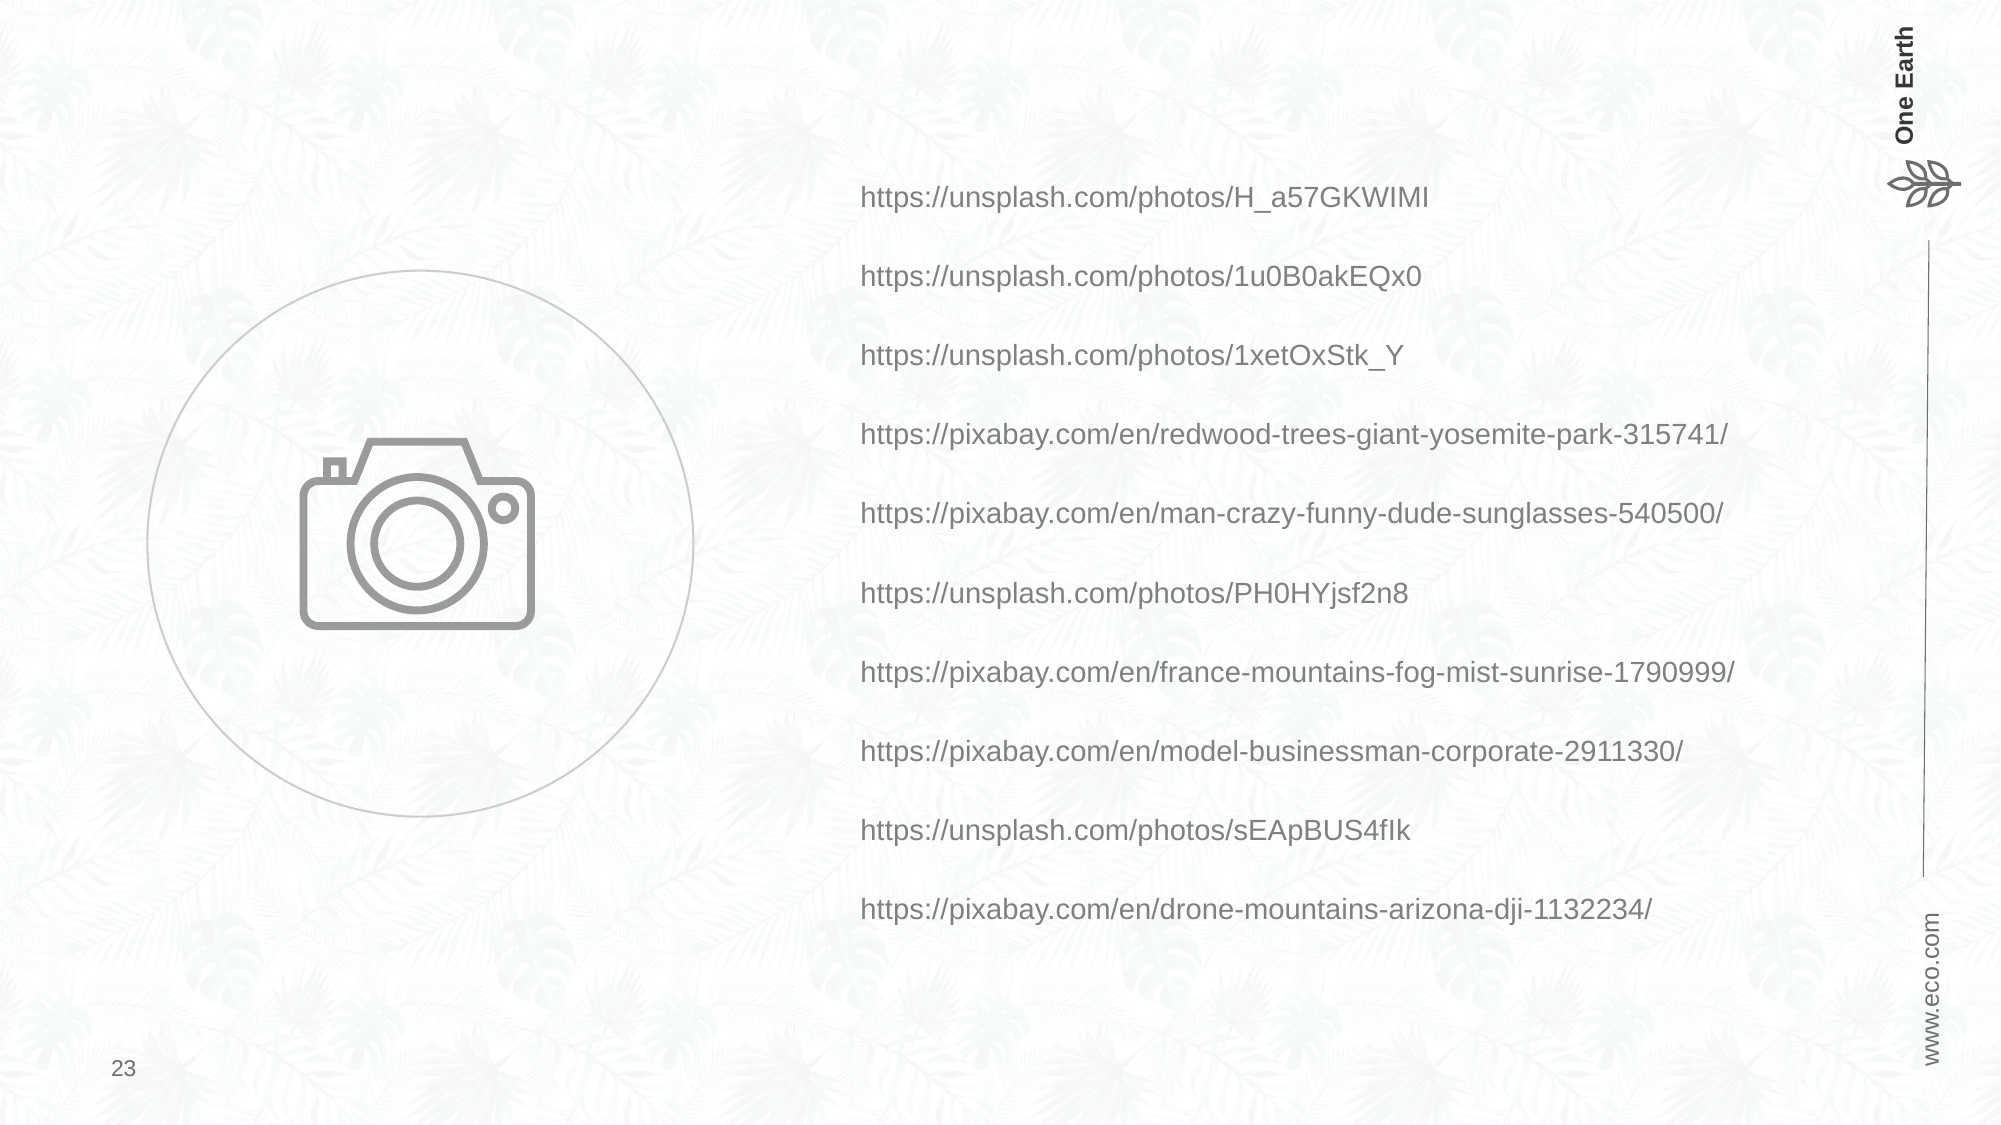

https://unsplash.com/photos/H_a57GKWIMI
https://unsplash.com/photos/1u0B0akEQx0

https://unsplash.com/photos/1xetOxStk_Y
https://pixabay.com/en/redwood-trees-giant-yosemite-park-315741/

https://pixabay.com/en/man-crazy-funny-dude-sunglasses-540500/
https://unsplash.com/photos/PH0HYjsf2n8
https://pixabay.com/en/france-mountains-fog-mist-sunrise-1790999/
https://pixabay.com/en/model-businessman-corporate-2911330/
https://unsplash.com/photos/sEApBUS4fIk
https://pixabay.com/en/drone-mountains-arizona-dji-1132234/
23